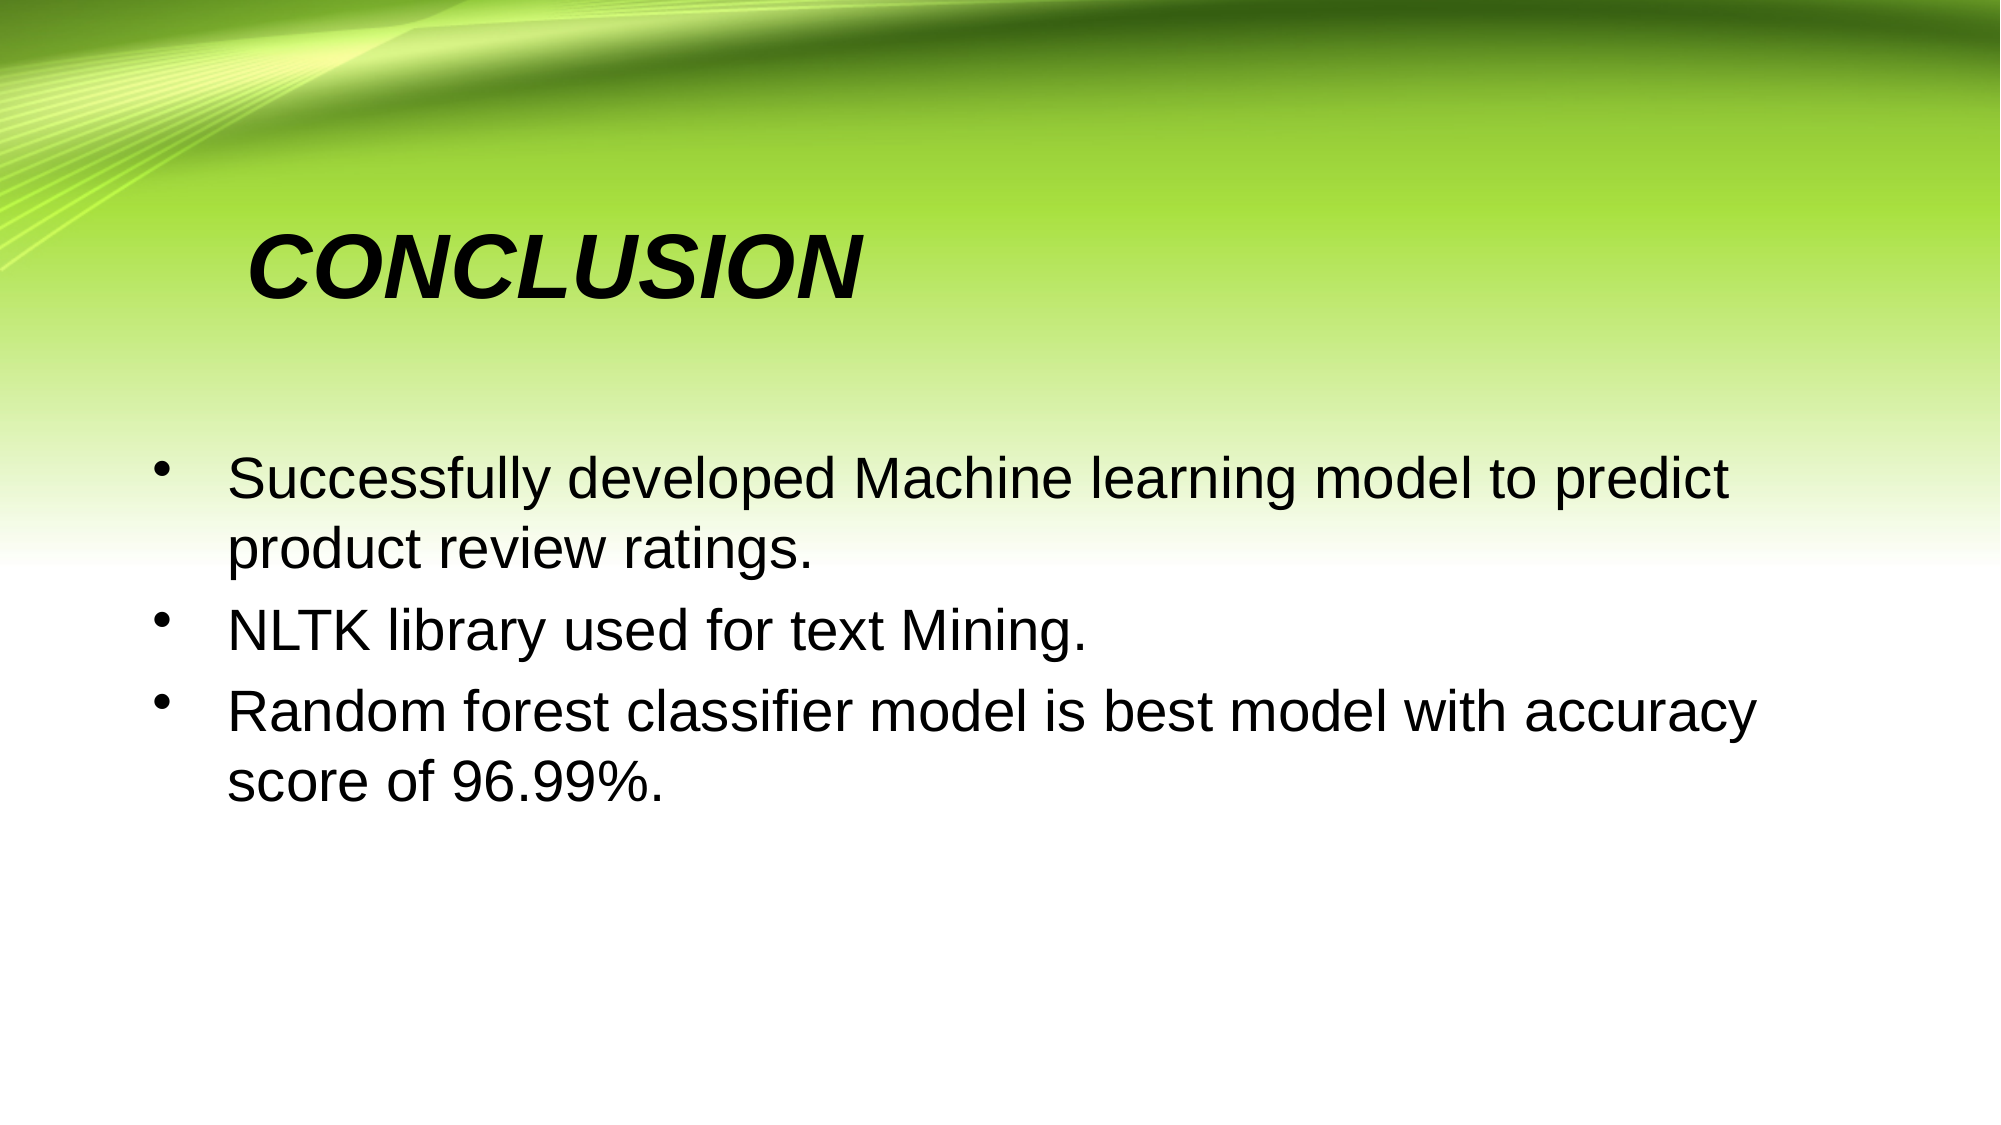

# CONCLUSION
Successfully developed Machine learning model to predict product review ratings.
NLTK library used for text Mining.
Random forest classifier model is best model with accuracy score of 96.99%.